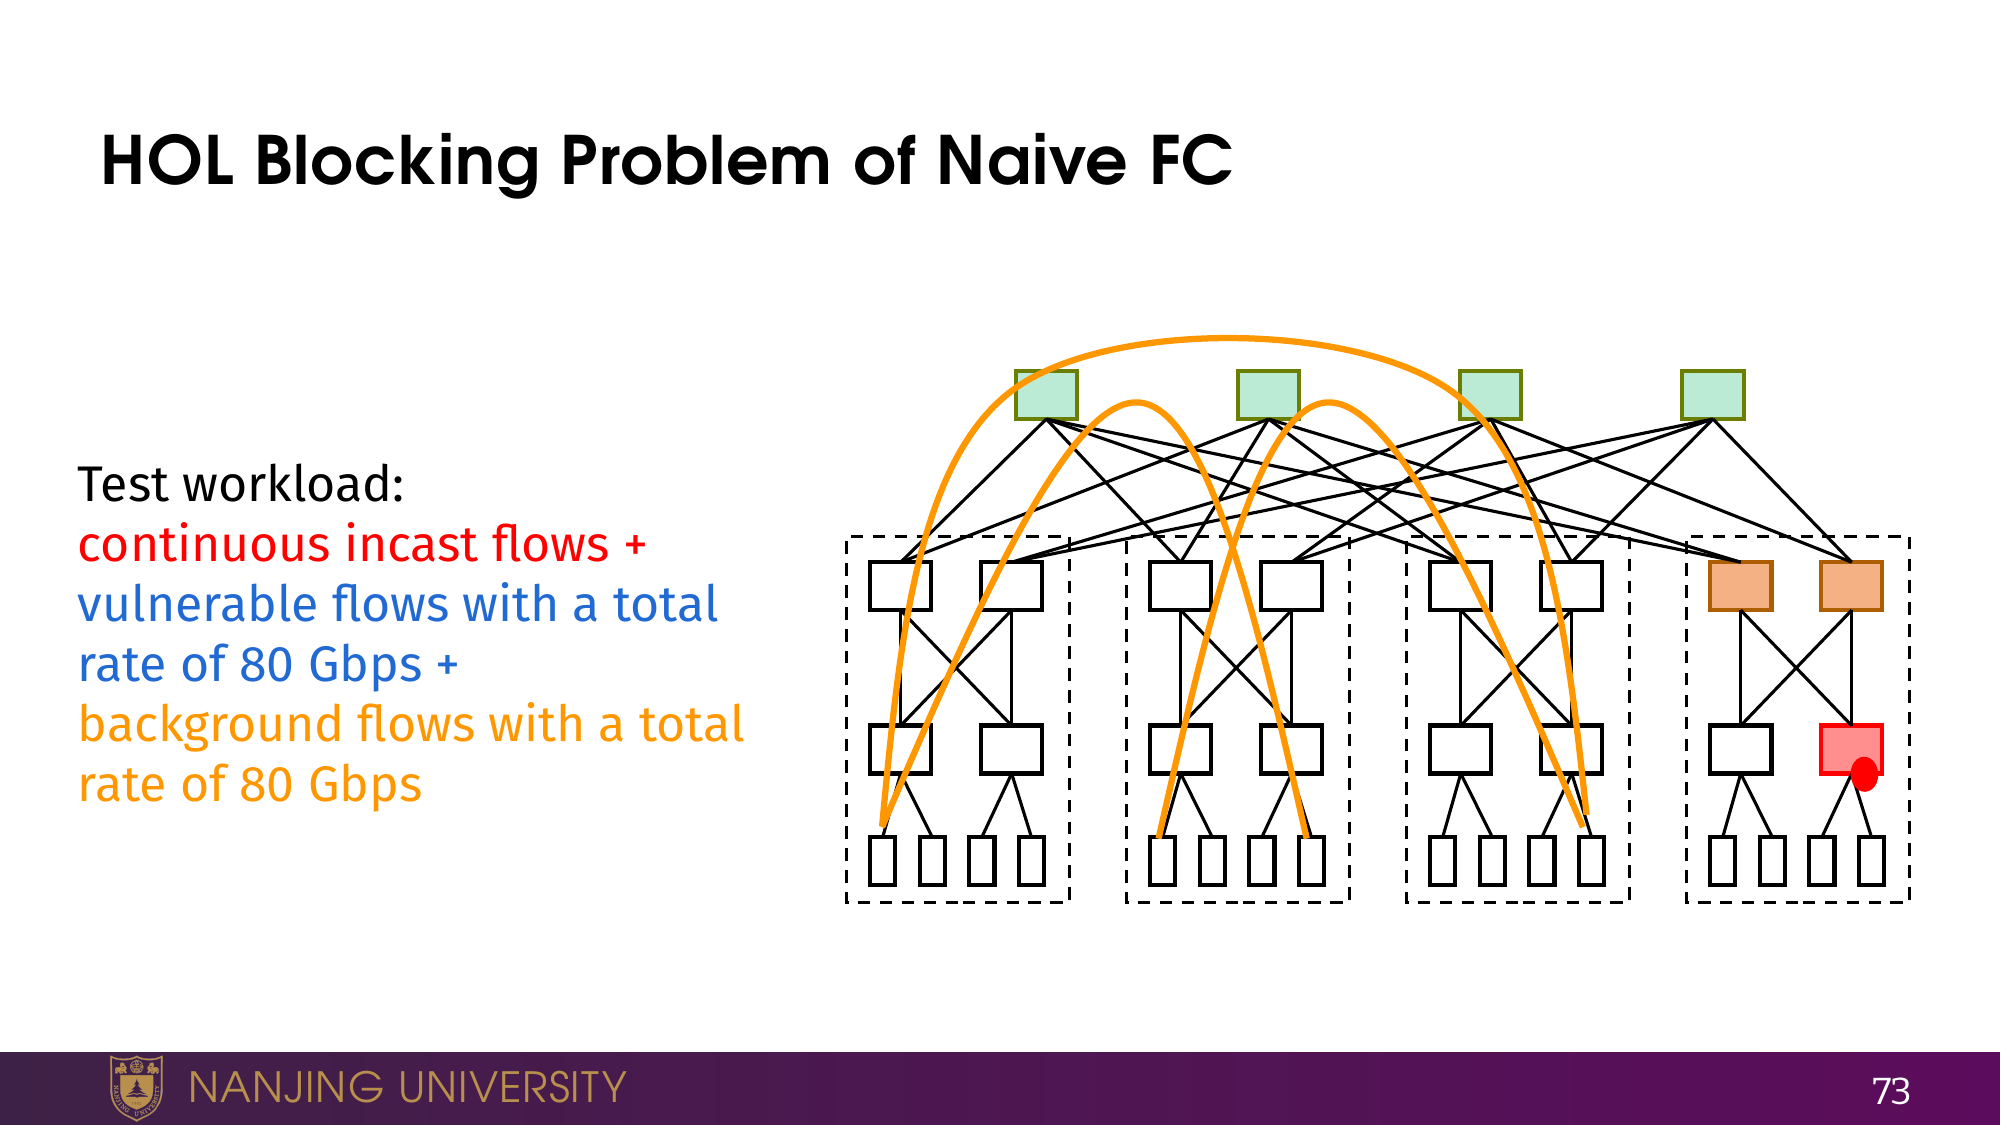

# HOL Blocking Problem of Naive FC

Test workload:
continuous incast flows +
vulnerable flows with a total rate of 80 Gbps +
background flows with a total rate of 80 Gbps
73